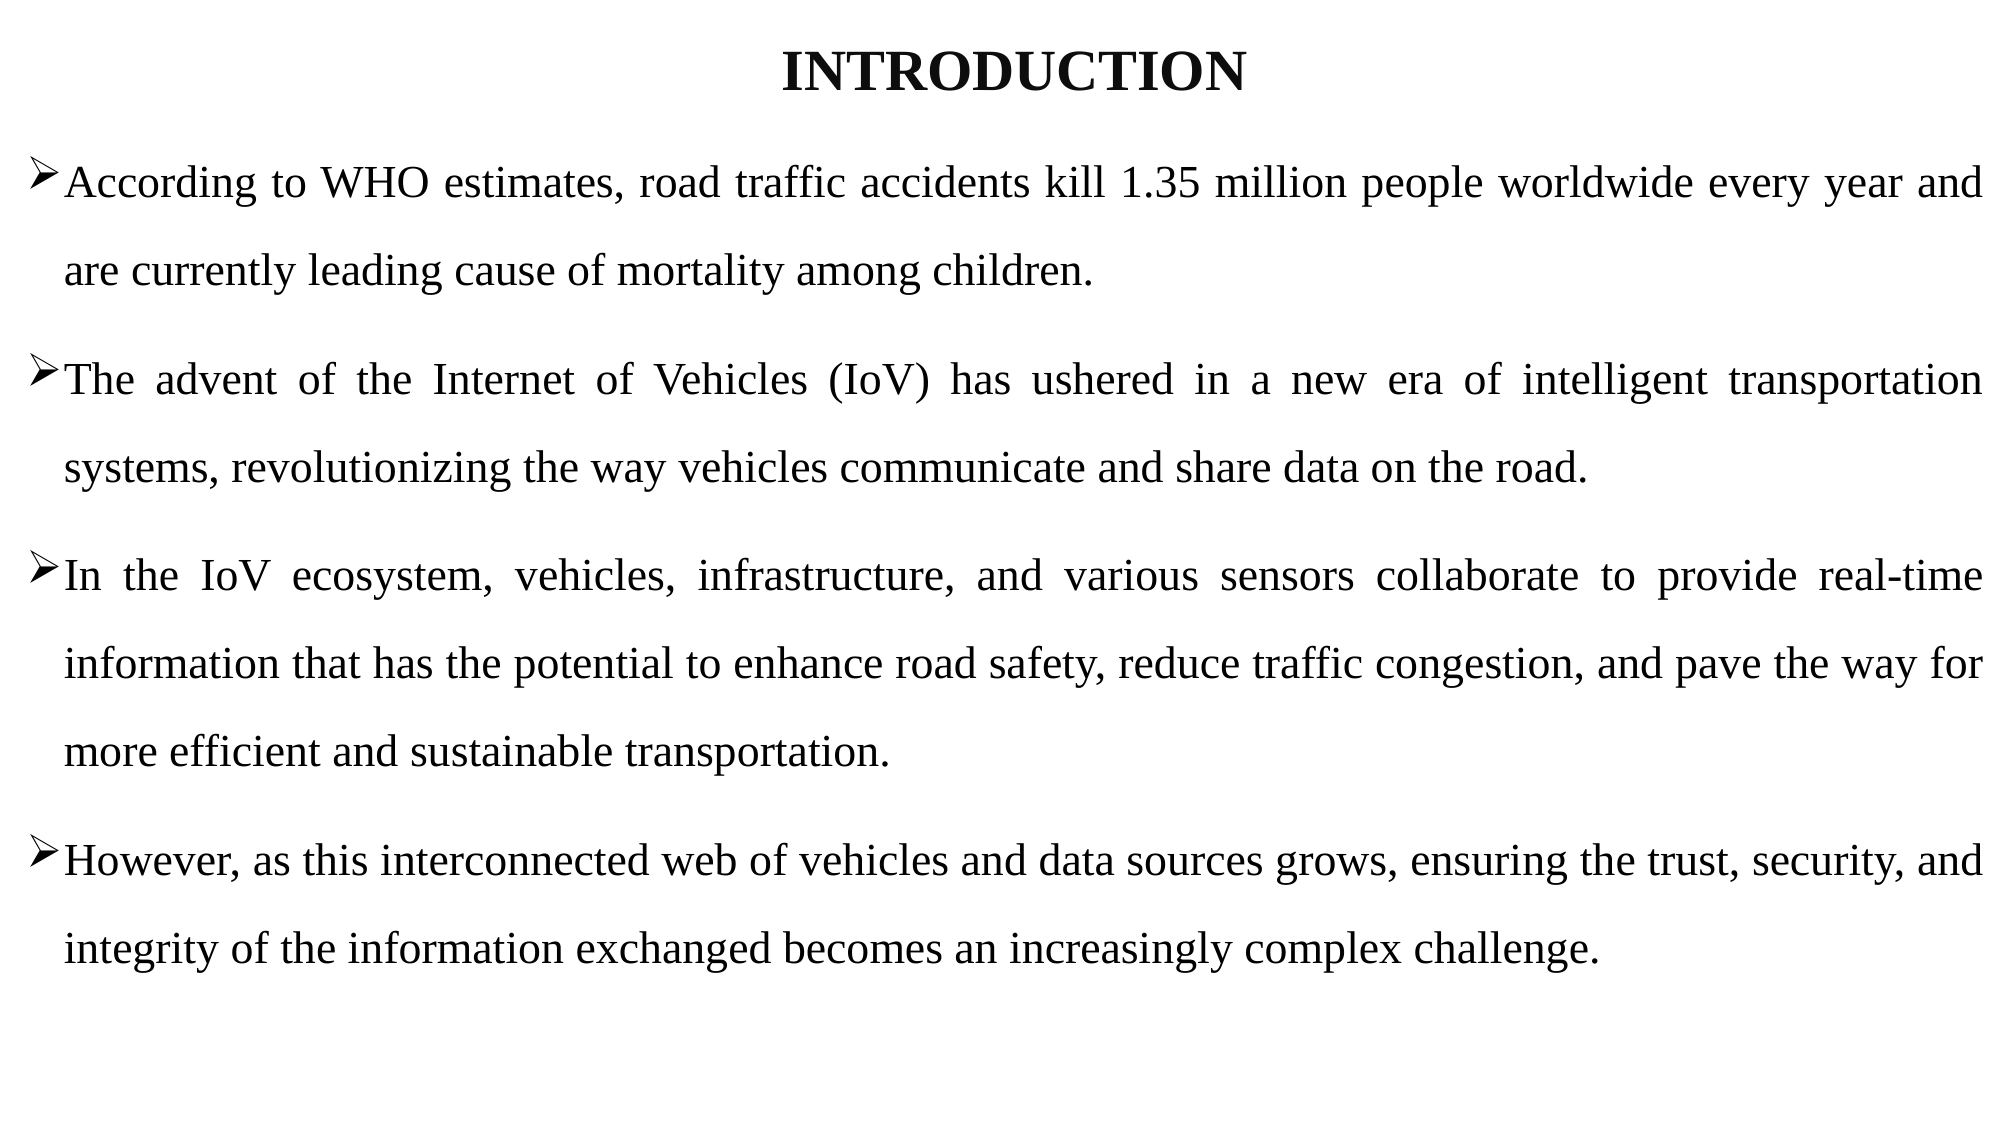

# INTRODUCTION
According to WHO estimates, road traffic accidents kill 1.35 million people worldwide every year and are currently leading cause of mortality among children.
The advent of the Internet of Vehicles (IoV) has ushered in a new era of intelligent transportation systems, revolutionizing the way vehicles communicate and share data on the road.
In the IoV ecosystem, vehicles, infrastructure, and various sensors collaborate to provide real-time information that has the potential to enhance road safety, reduce traffic congestion, and pave the way for more efficient and sustainable transportation.
However, as this interconnected web of vehicles and data sources grows, ensuring the trust, security, and integrity of the information exchanged becomes an increasingly complex challenge.